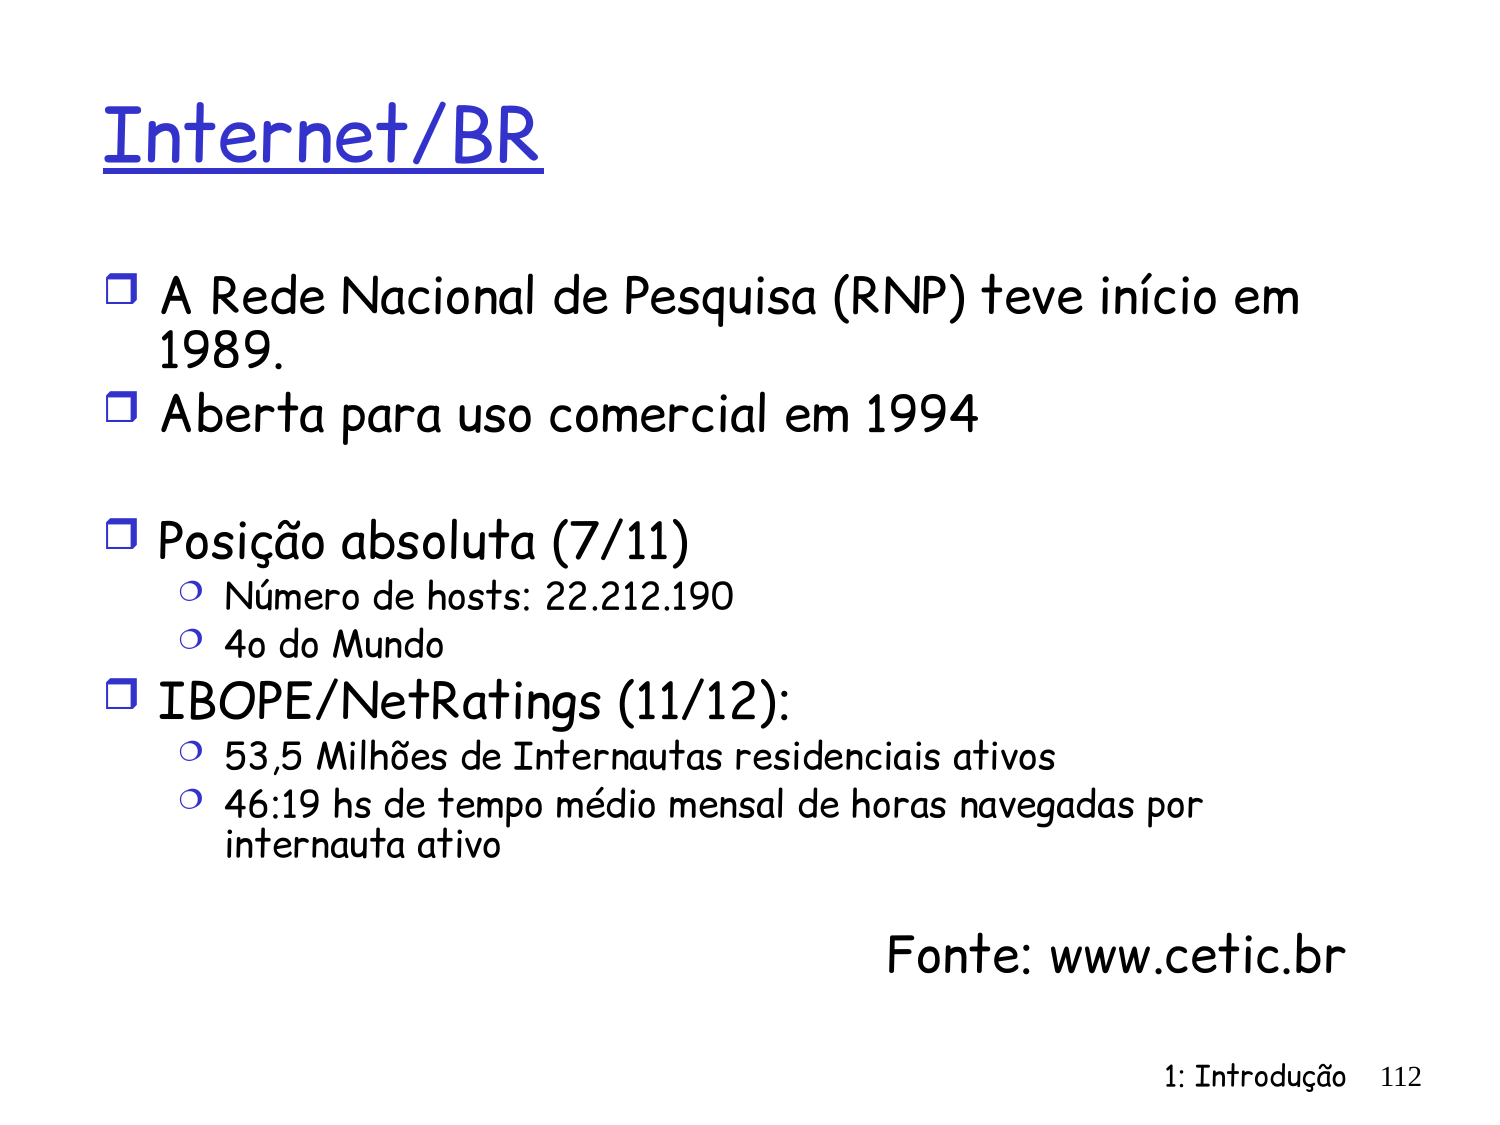

# Internet/BR
A Rede Nacional de Pesquisa (RNP) teve início em 1989.
Aberta para uso comercial em 1994

Posição absoluta (7/11)
Número de hosts: 22.212.190
4o do Mundo
IBOPE/NetRatings (11/12):
53,5 Milhões de Internautas residenciais ativos
46:19 hs de tempo médio mensal de horas navegadas por internauta ativo

Fonte: www.cetic.br
1: Introdução
112